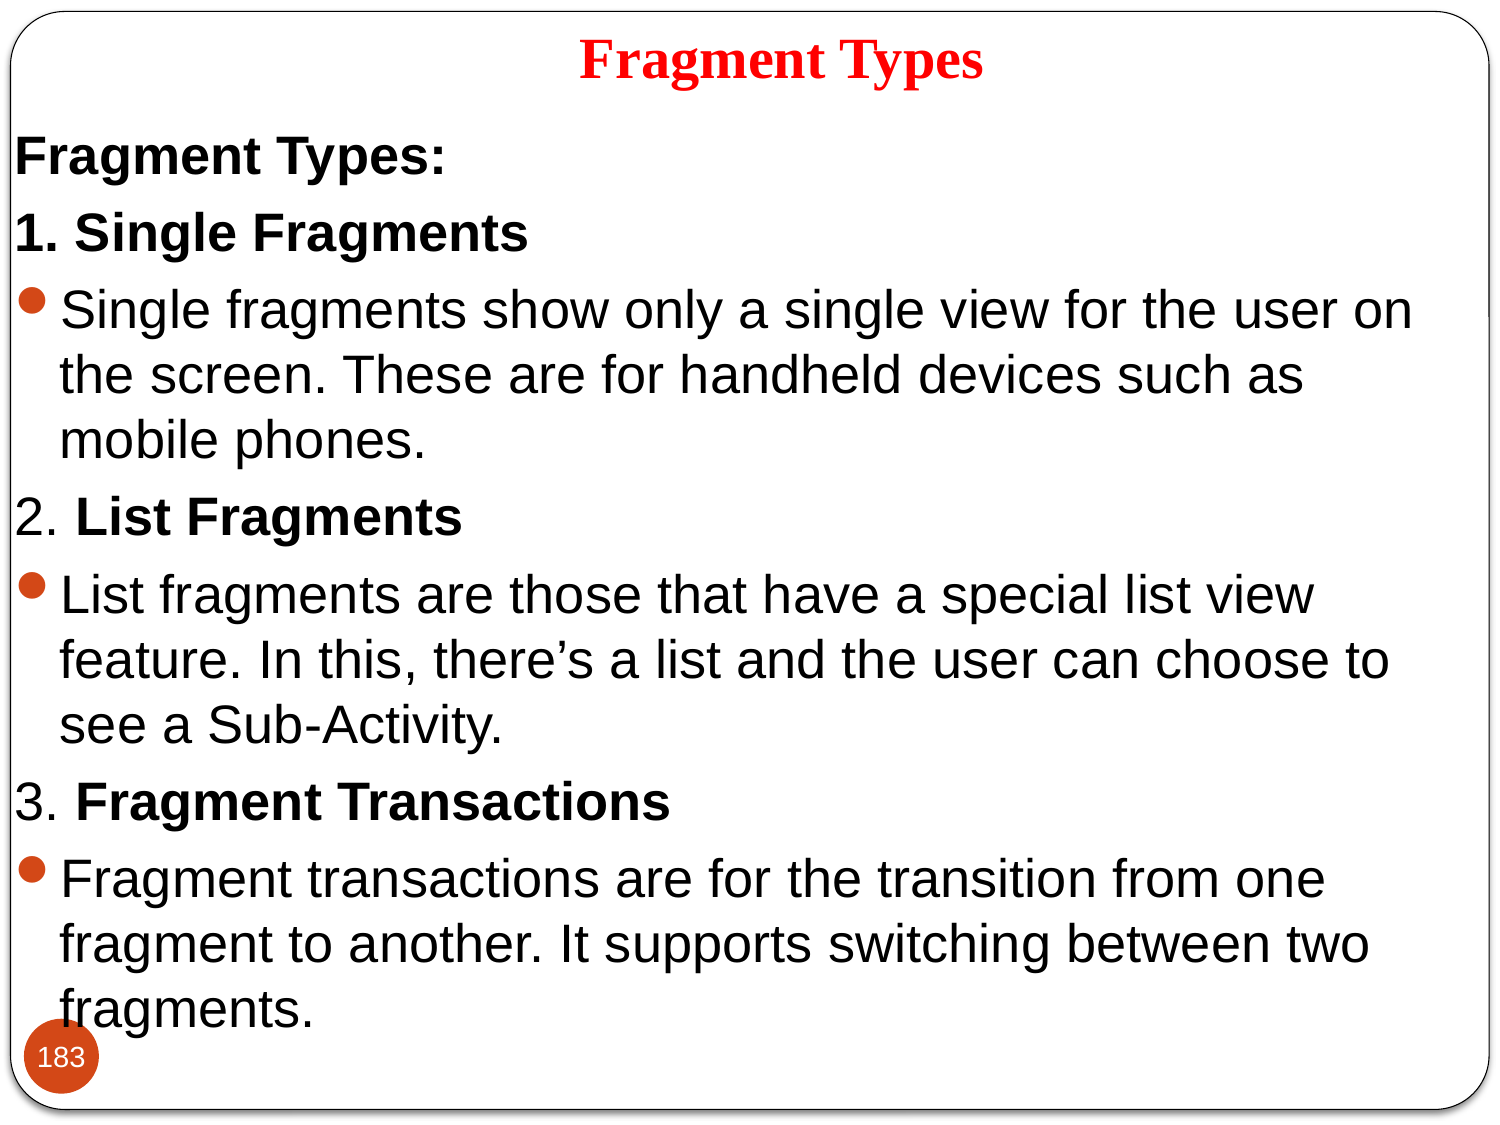

# Fragment Types
Fragment Types:
1. Single Fragments
Single fragments show only a single view for the user on the screen. These are for handheld devices such as mobile phones.
2. List Fragments
List fragments are those that have a special list view feature. In this, there’s a list and the user can choose to see a Sub-Activity.
3. Fragment Transactions
Fragment transactions are for the transition from one fragment to another. It supports switching between two fragments.

183